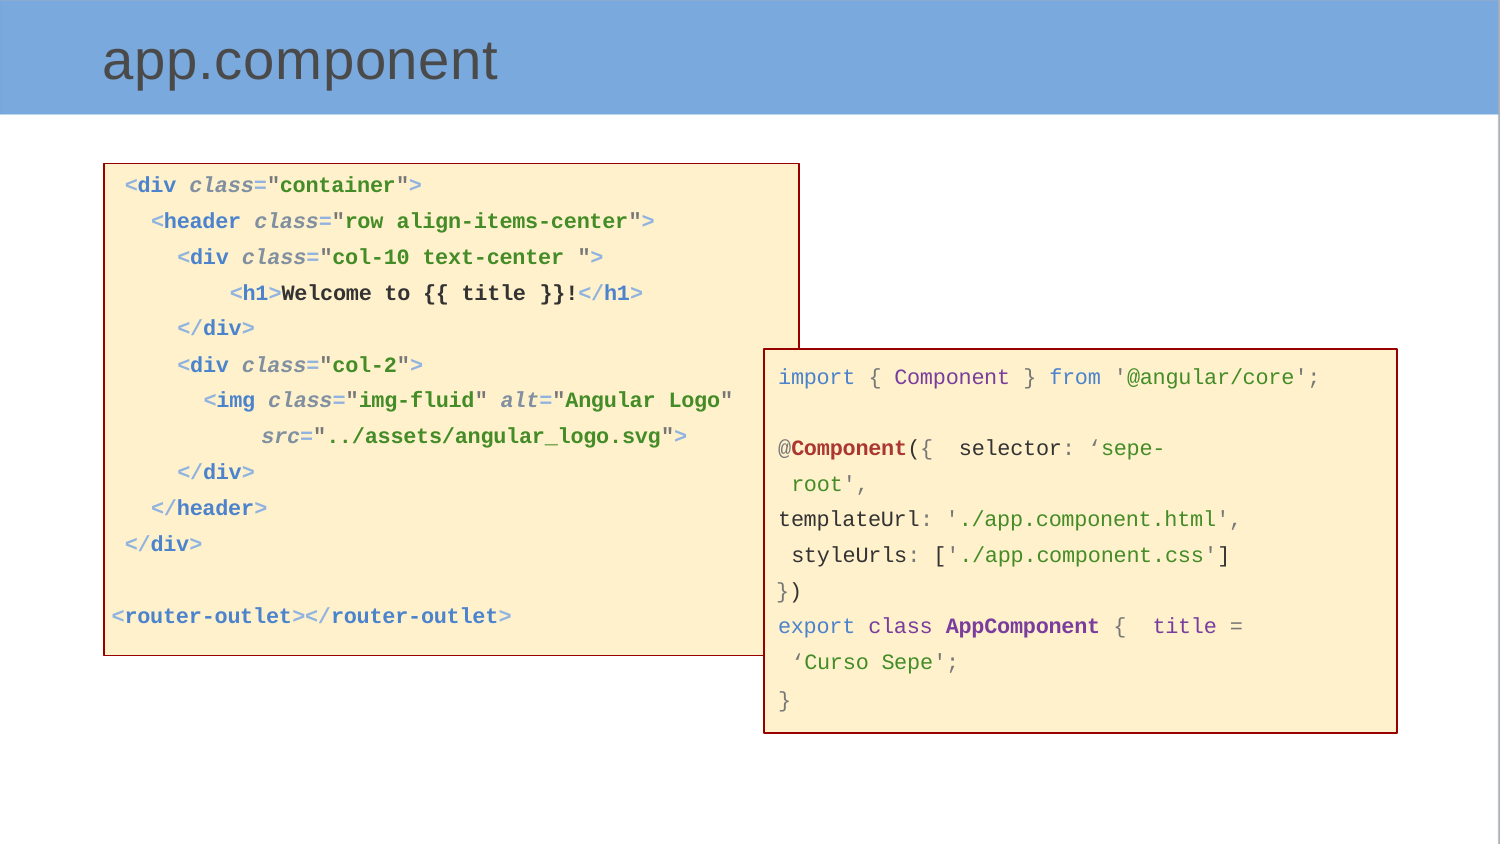

# app.component
<div class="container">
<header class="row align-items-center">
<div class="col-10 text-center ">
<h1>Welcome to {{ title }}!</h1>
</div>

<div class="col-2">
<img class="img-fluid" alt="Angular Logo"
src="../assets/angular_logo.svg">
</div>
</header>
</div>

import { Component } from '@angular/core';
@Component({  selector: ‘sepe-root',
templateUrl: './app.component.html',  styleUrls: ['./app.component.css']
})
export class AppComponent {  title = ‘Curso Sepe';
<router-outlet></router-outlet>
}